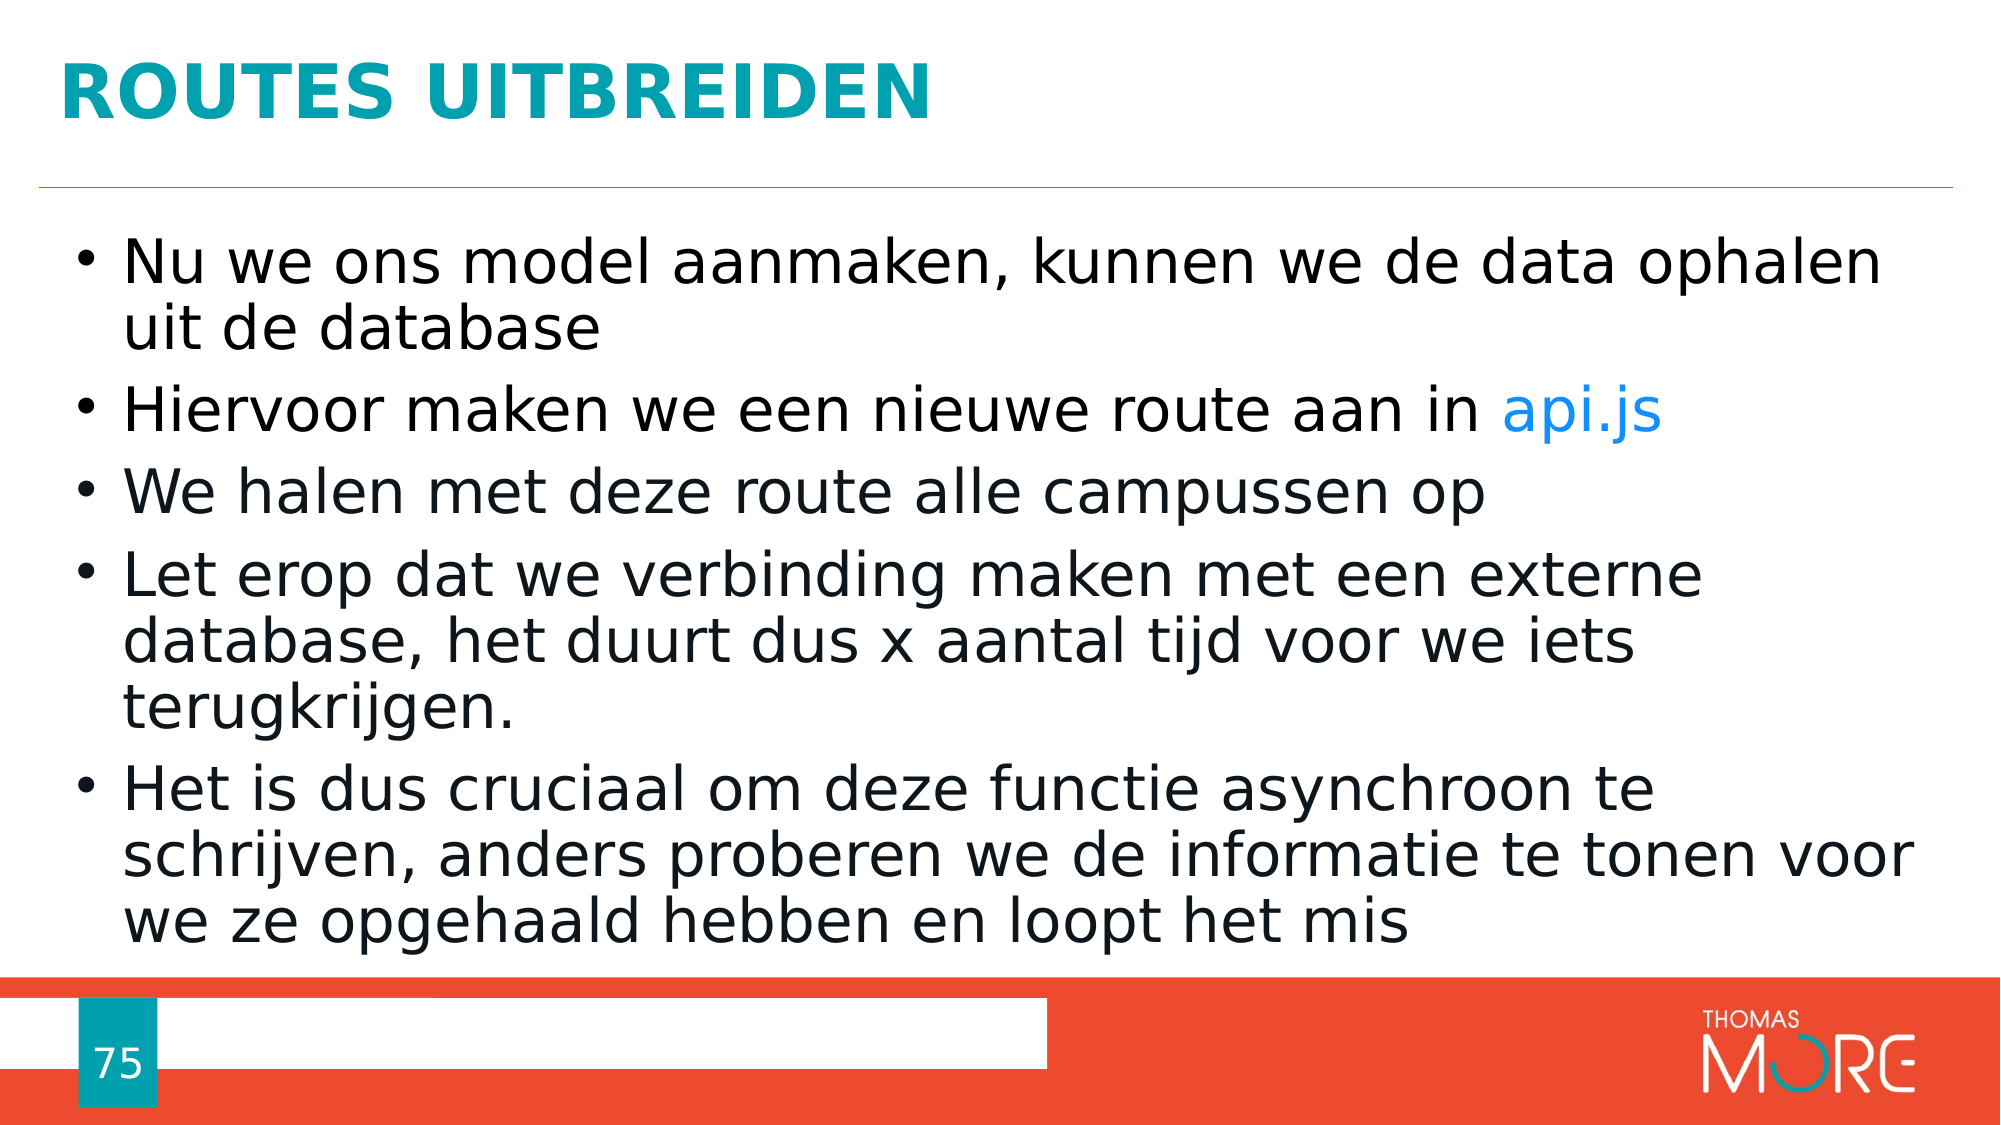

# Routes uitbreiden
Nu we ons model aanmaken, kunnen we de data ophalen uit de database
Hiervoor maken we een nieuwe route aan in api.js
We halen met deze route alle campussen op
Let erop dat we verbinding maken met een externe database, het duurt dus x aantal tijd voor we iets terugkrijgen.
Het is dus cruciaal om deze functie asynchroon te schrijven, anders proberen we de informatie te tonen voor we ze opgehaald hebben en loopt het mis
75